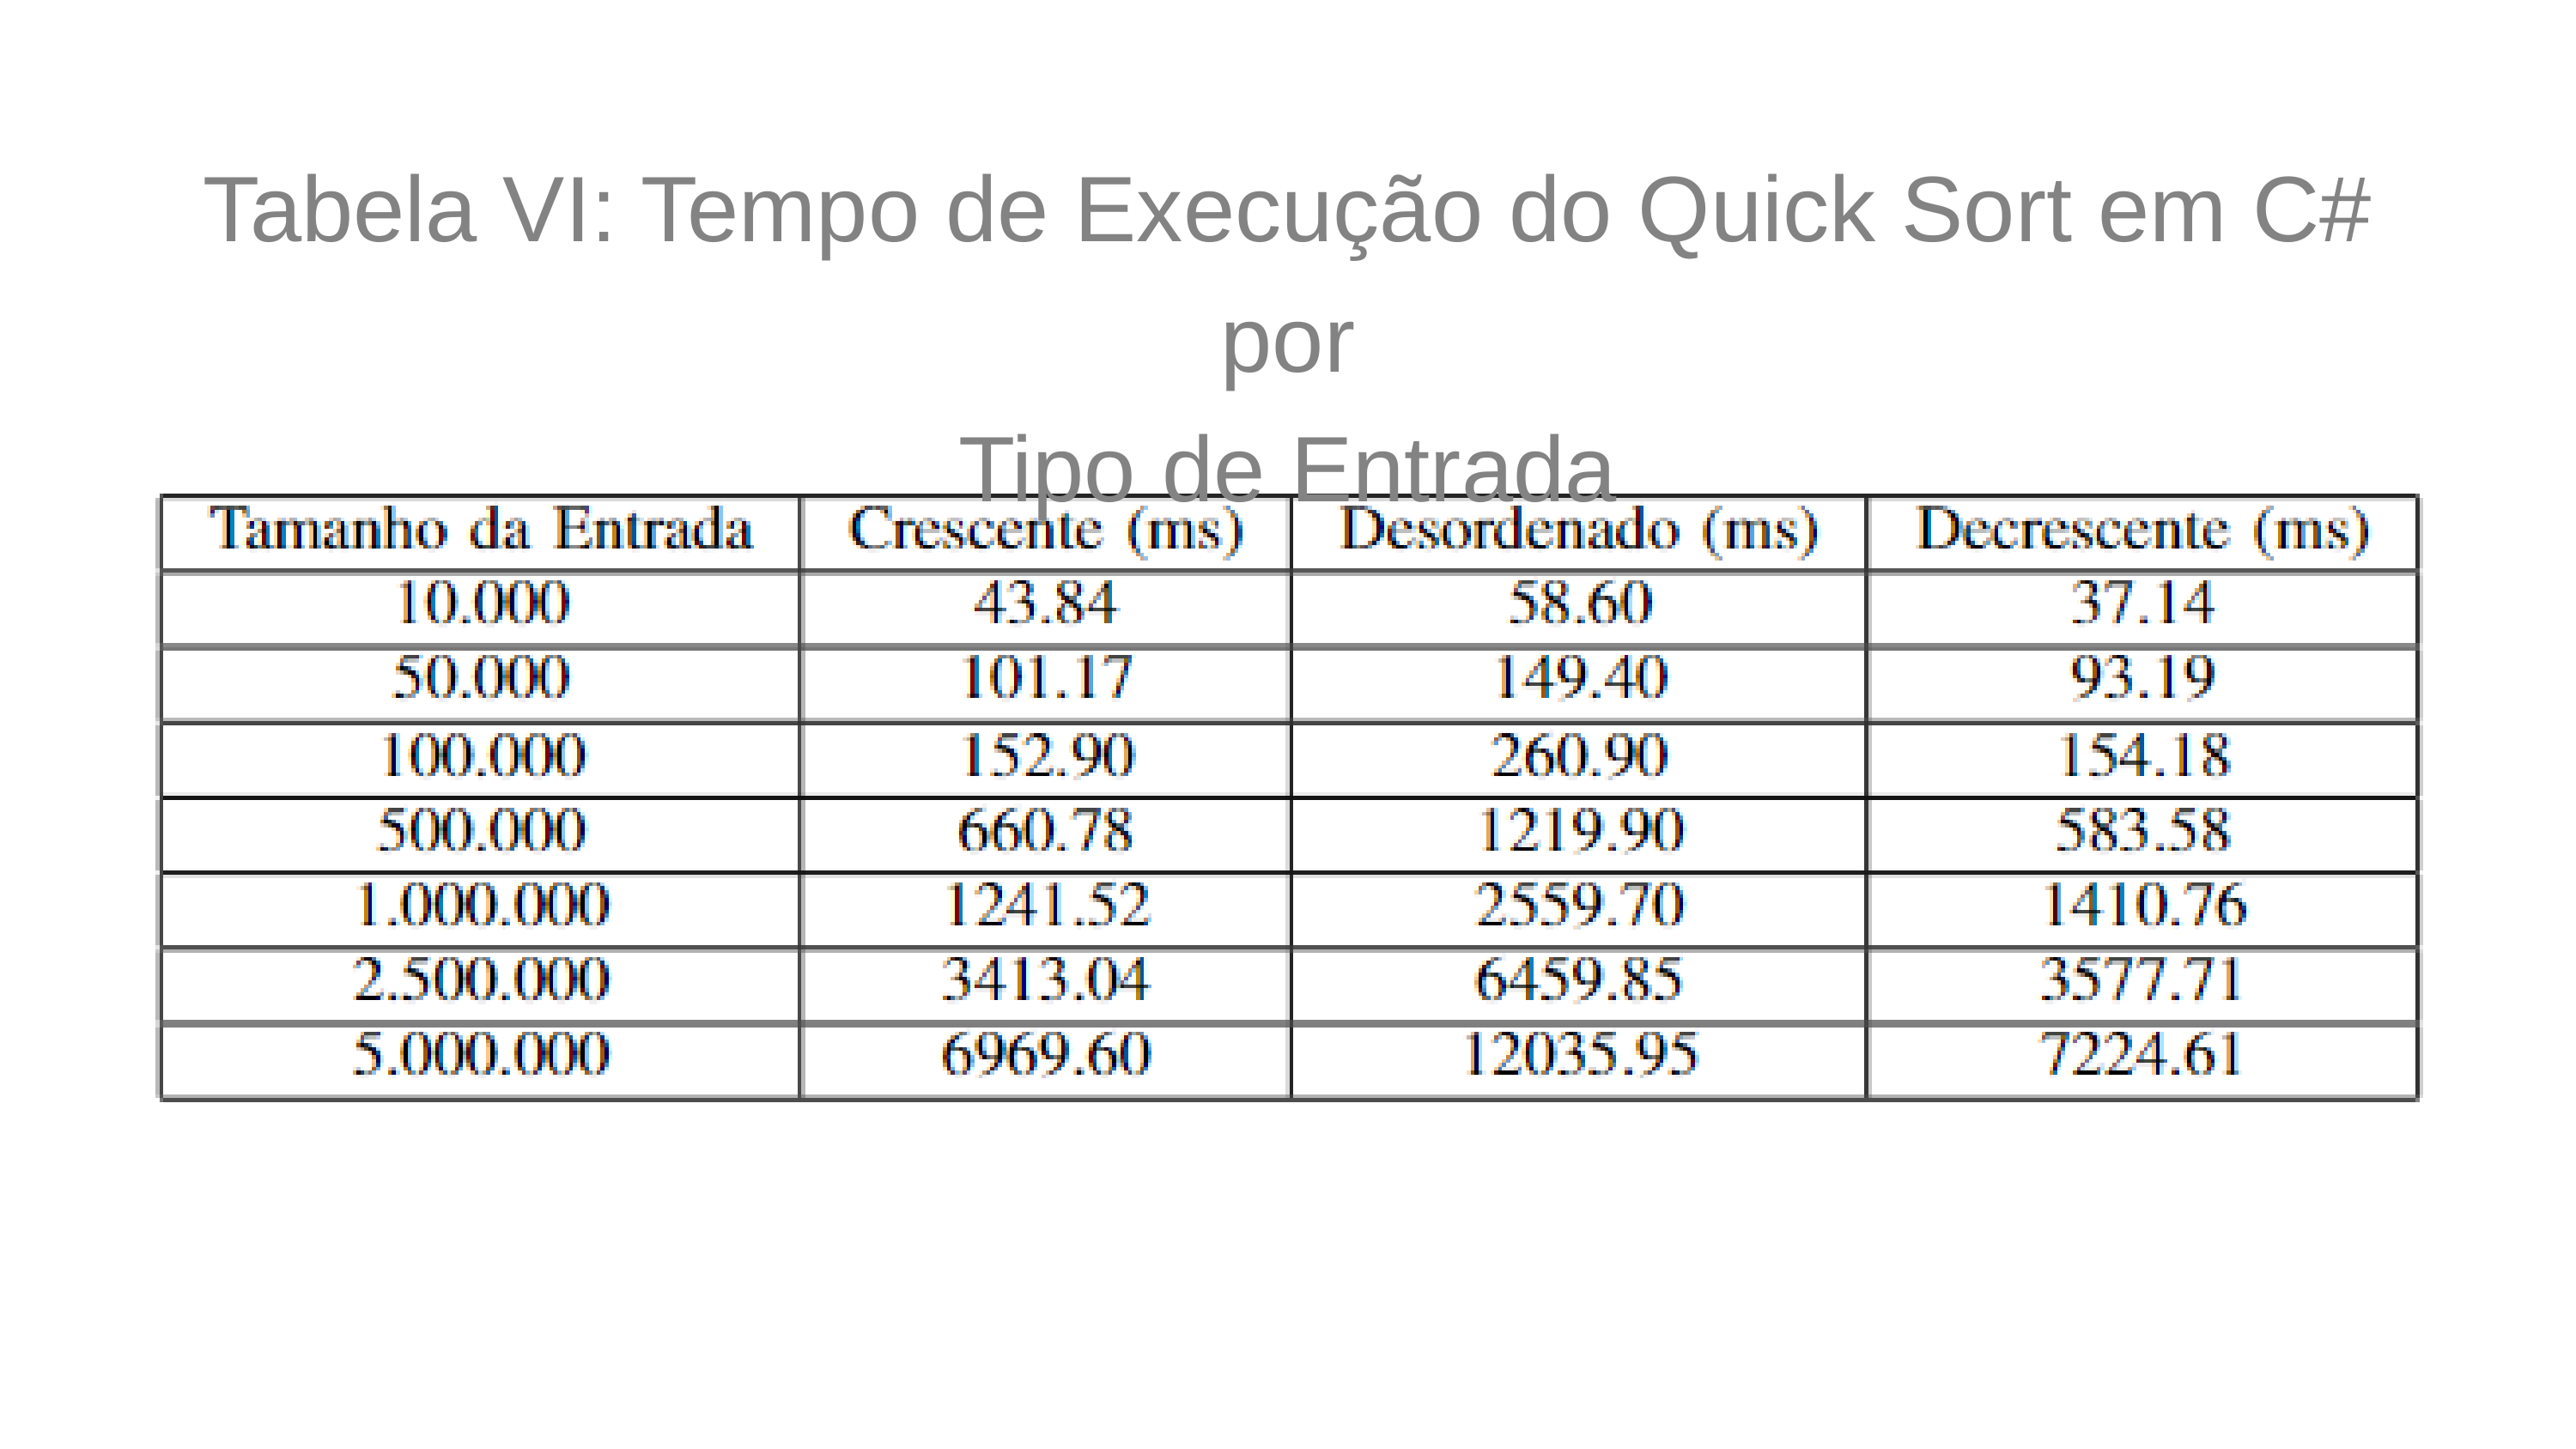

Tabela VI: Tempo de Execução do Quick Sort em C# por
Tipo de Entrada